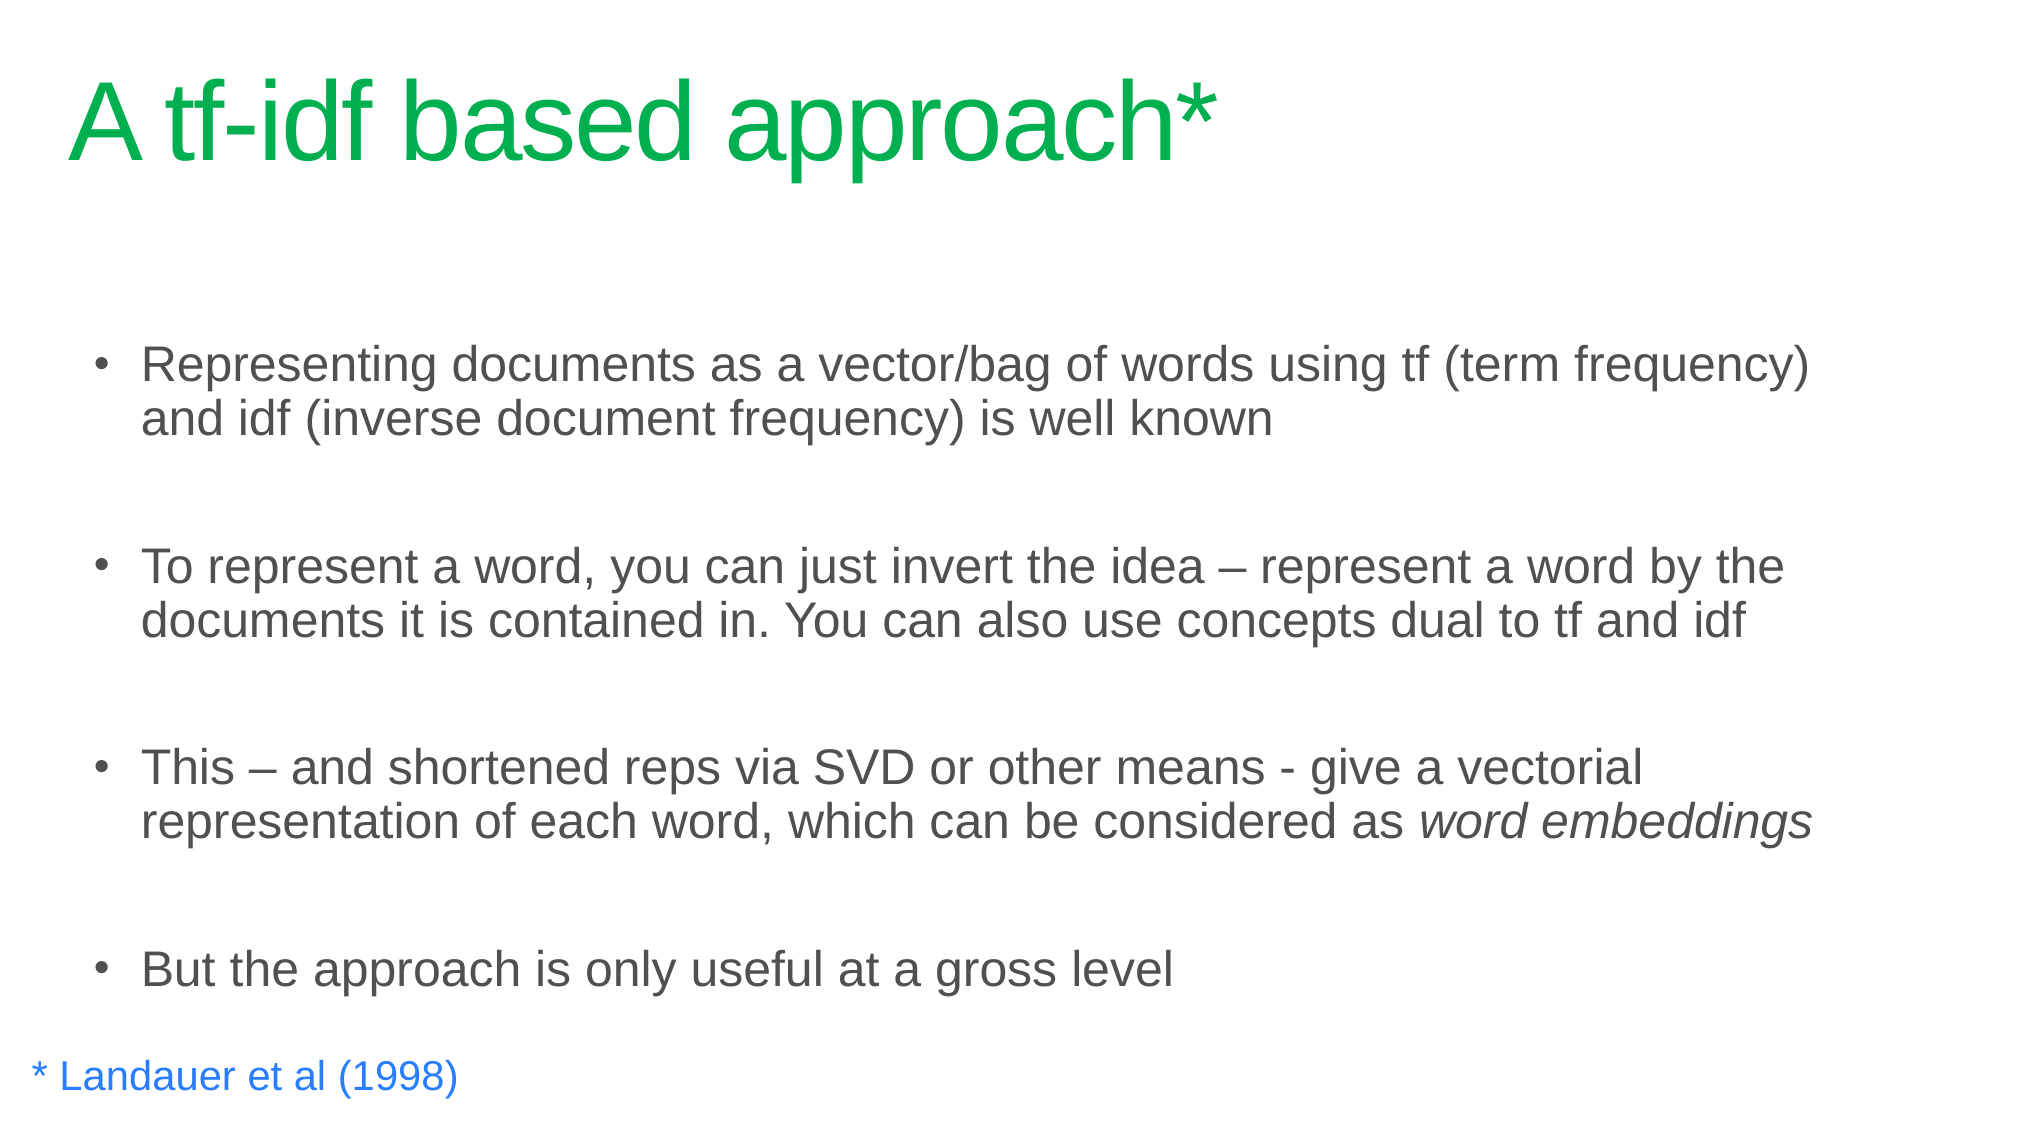

# A tf-idf based approach*
Representing documents as a vector/bag of words using tf (term frequency) and idf (inverse document frequency) is well known

To represent a word, you can just invert the idea – represent a word by the documents it is contained in. You can also use concepts dual to tf and idf

This – and shortened reps via SVD or other means - give a vectorial representation of each word, which can be considered as word embeddings

But the approach is only useful at a gross level

* Landauer et al (1998)